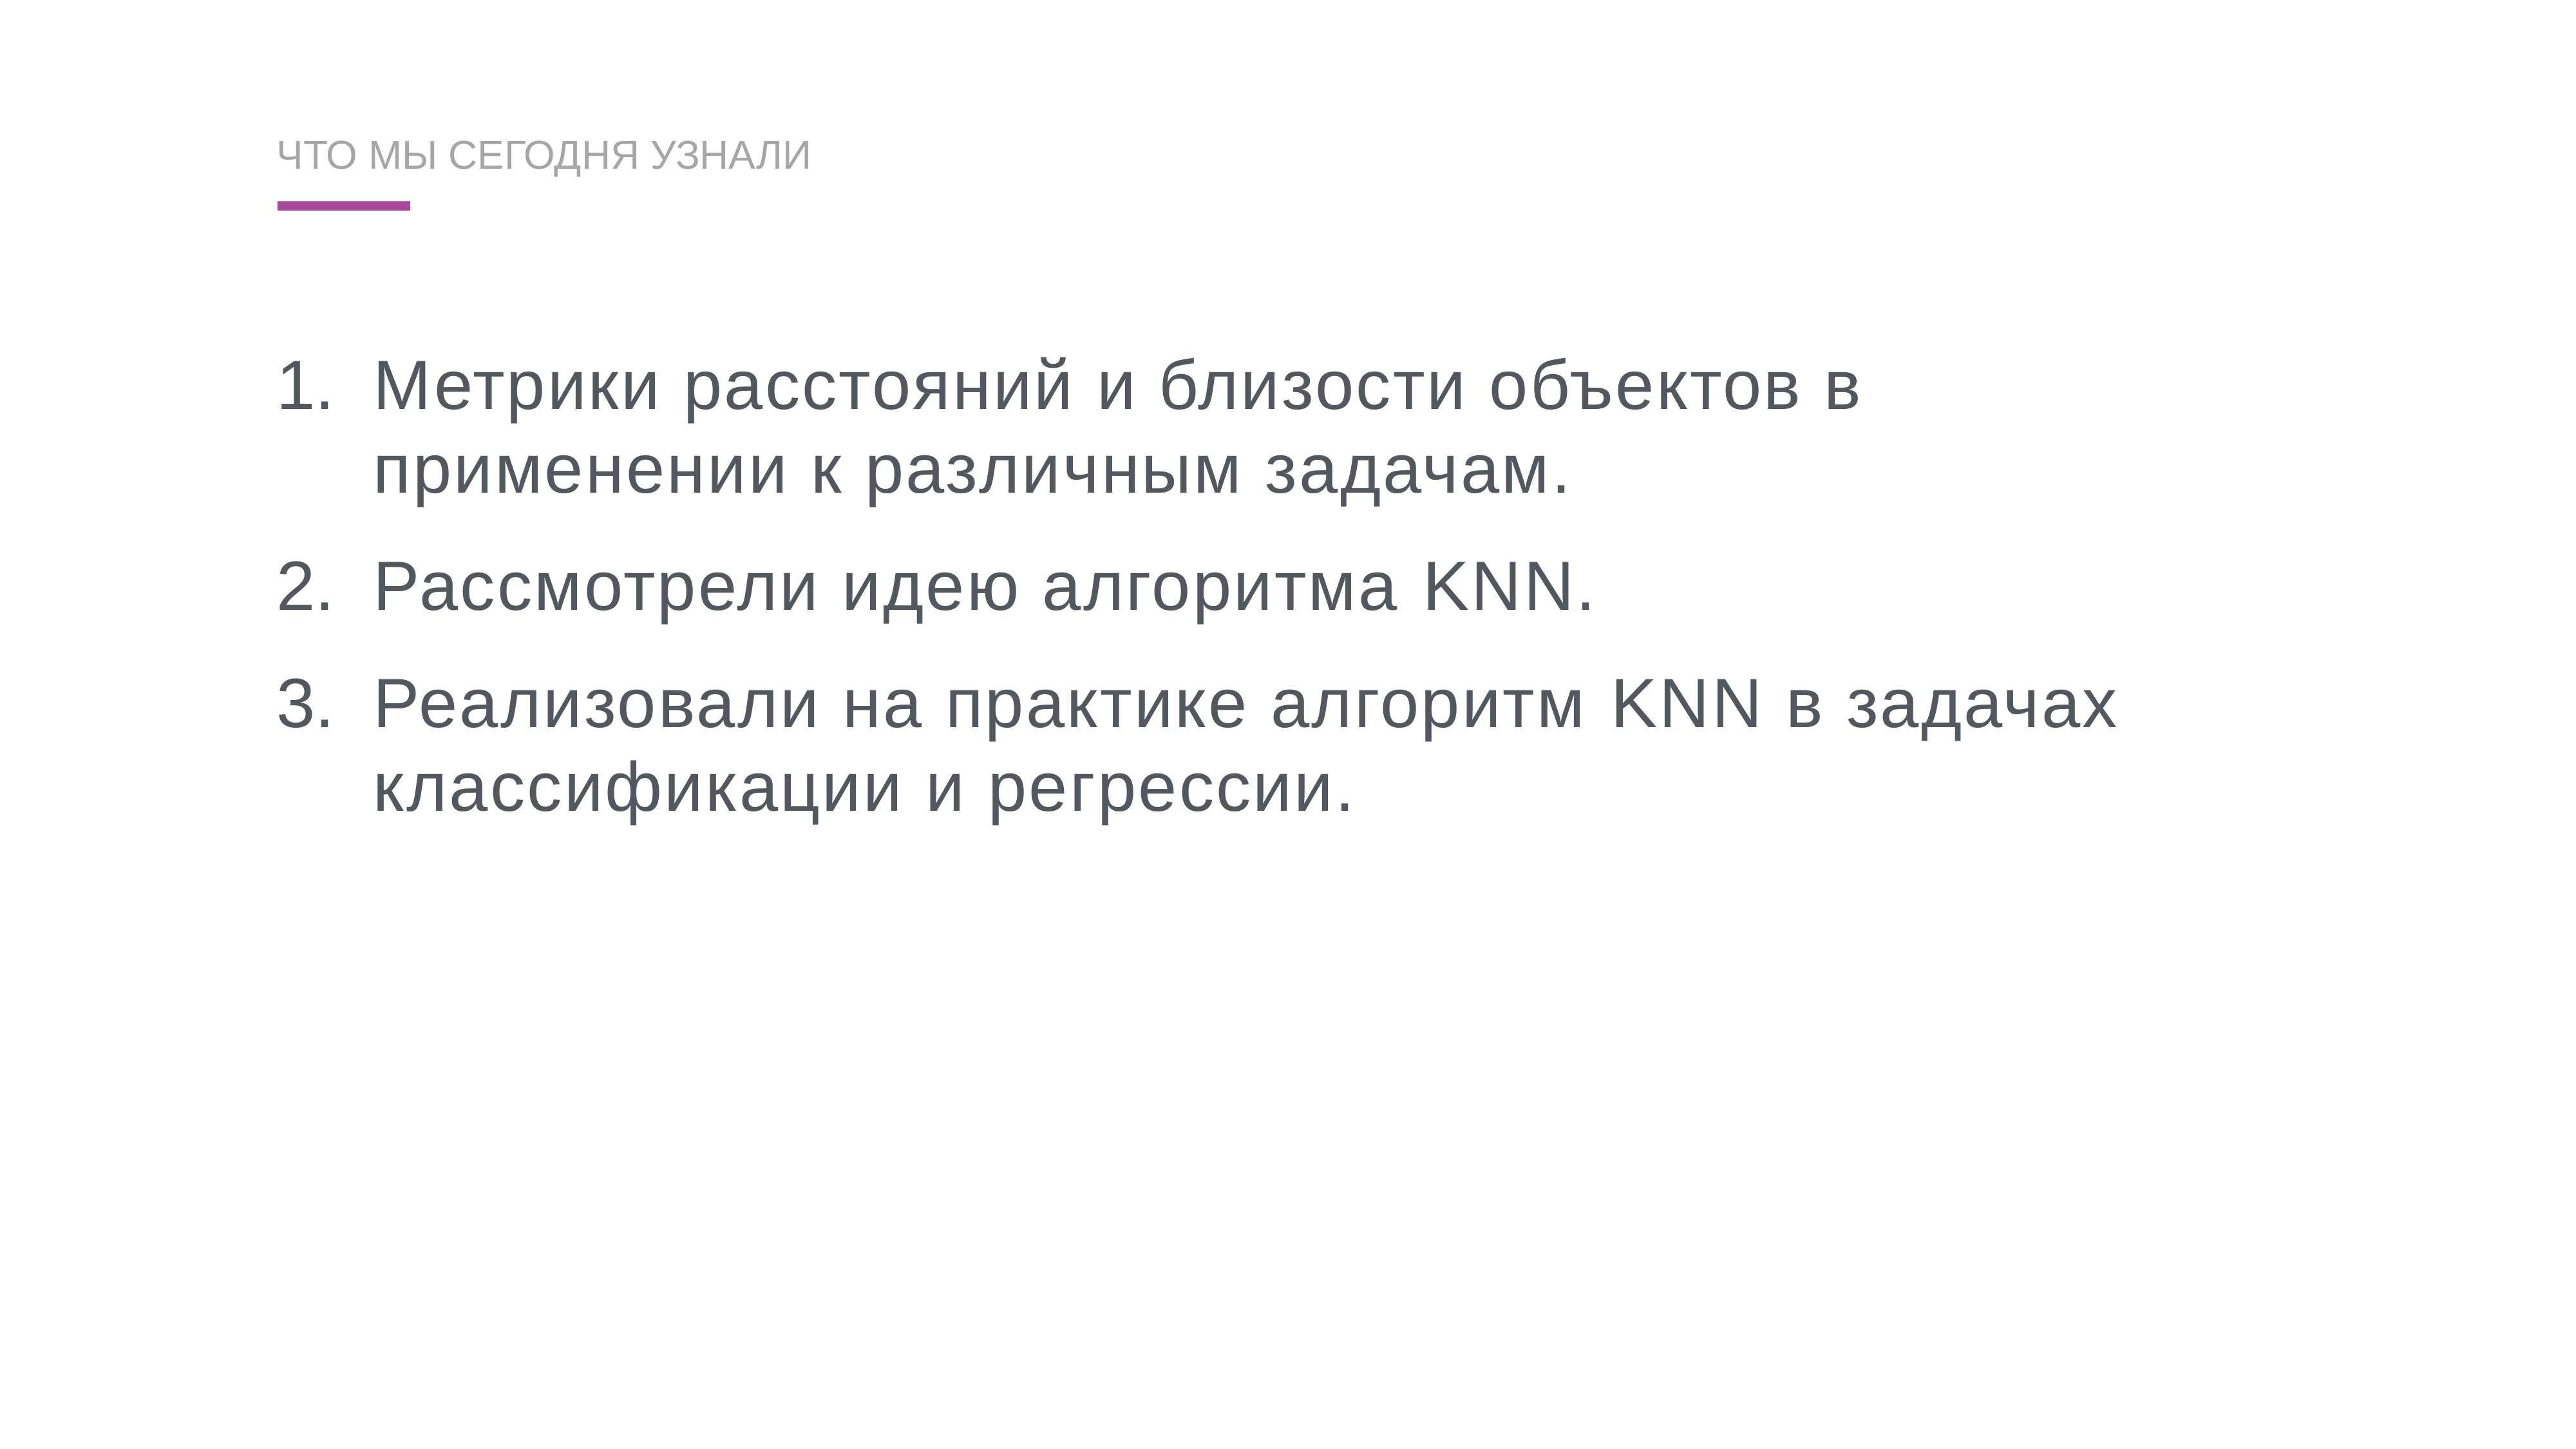

Что мы сегодня узнали

Метрики расстояний и близости объектов в применении к различным задачам.
Рассмотрели идею алгоритма KNN.
Реализовали на практике алгоритм KNN в задачах классификации и регрессии.